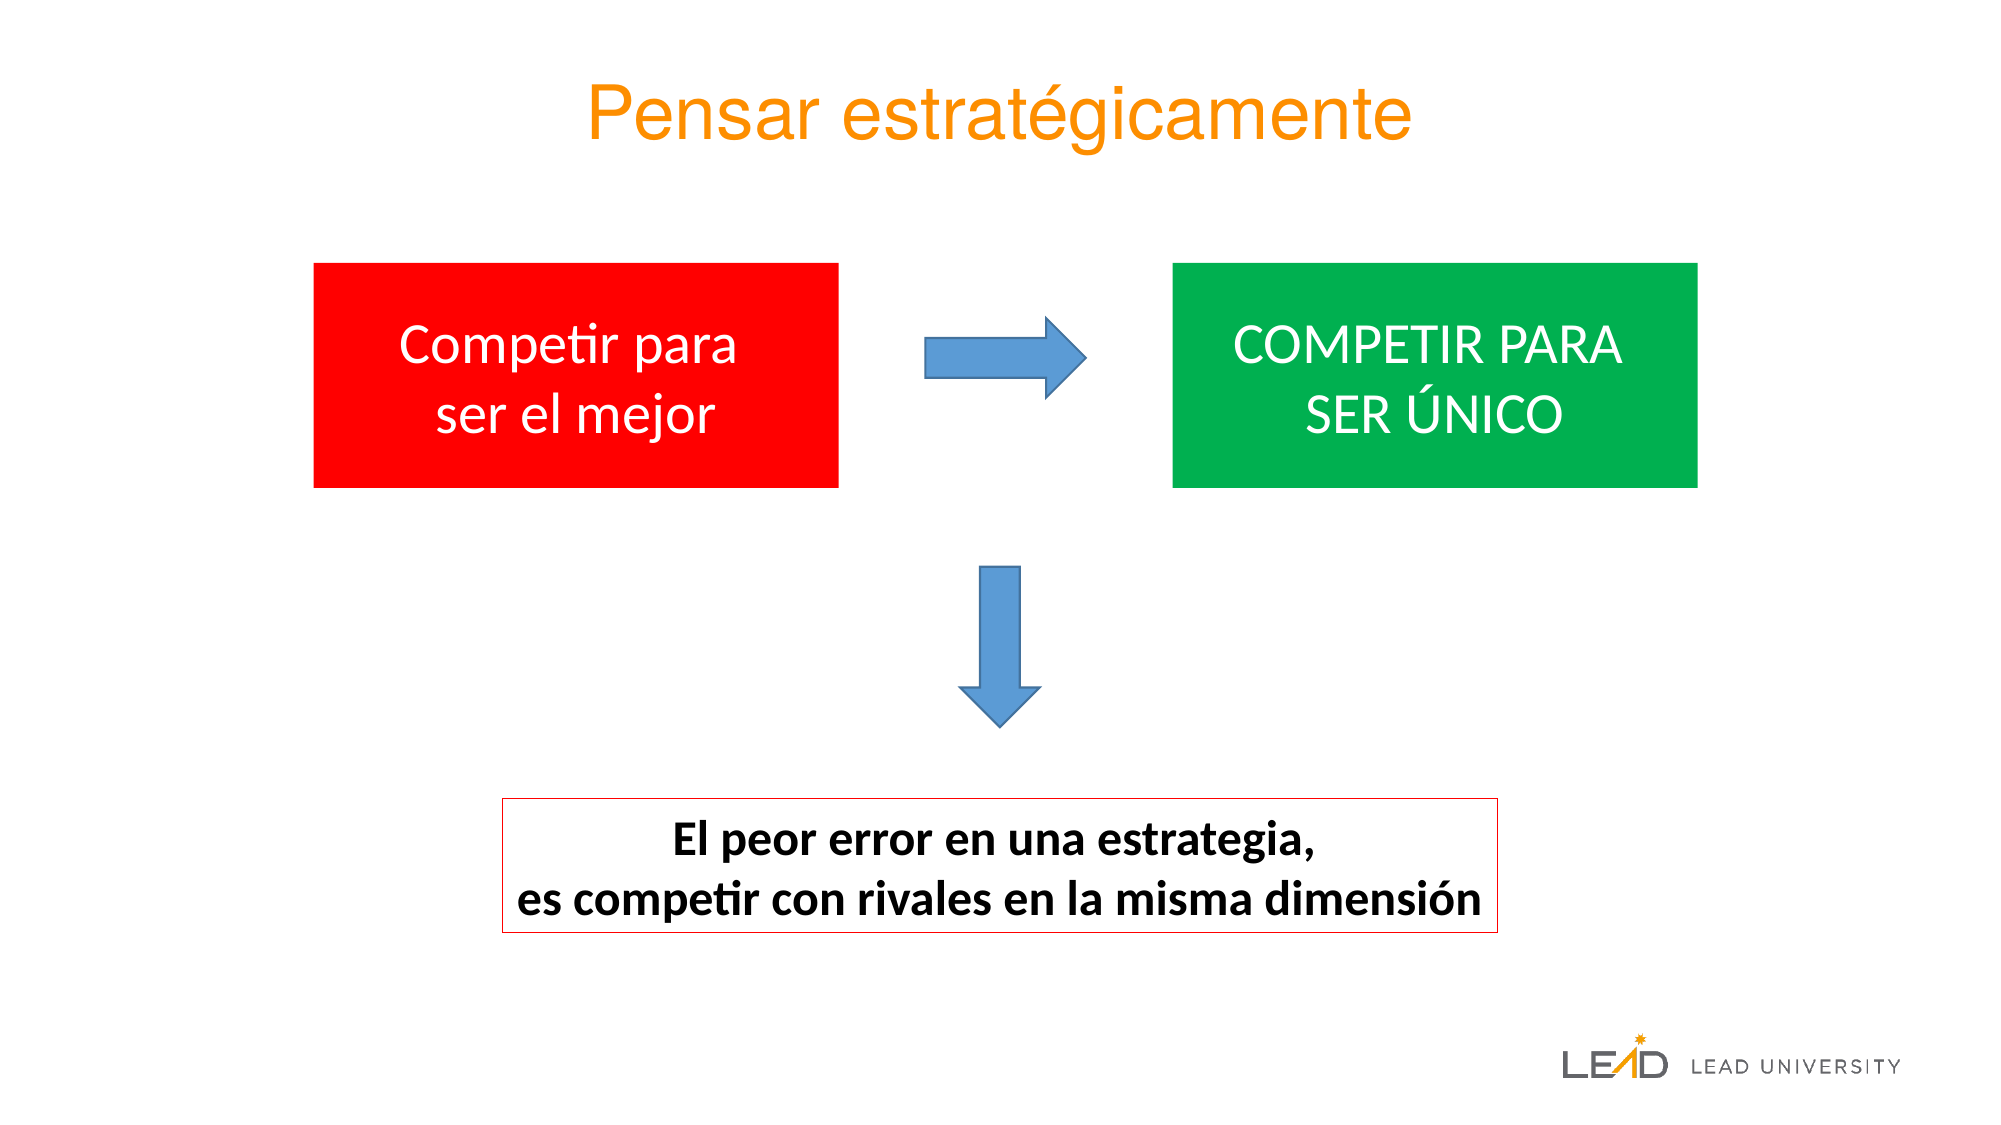

# Pensar estratégicamente
Competir para
ser el mejor
COMPETIR PARA
SER ÚNICO

El peor error en una estrategia,
es competir con rivales en la misma dimensión